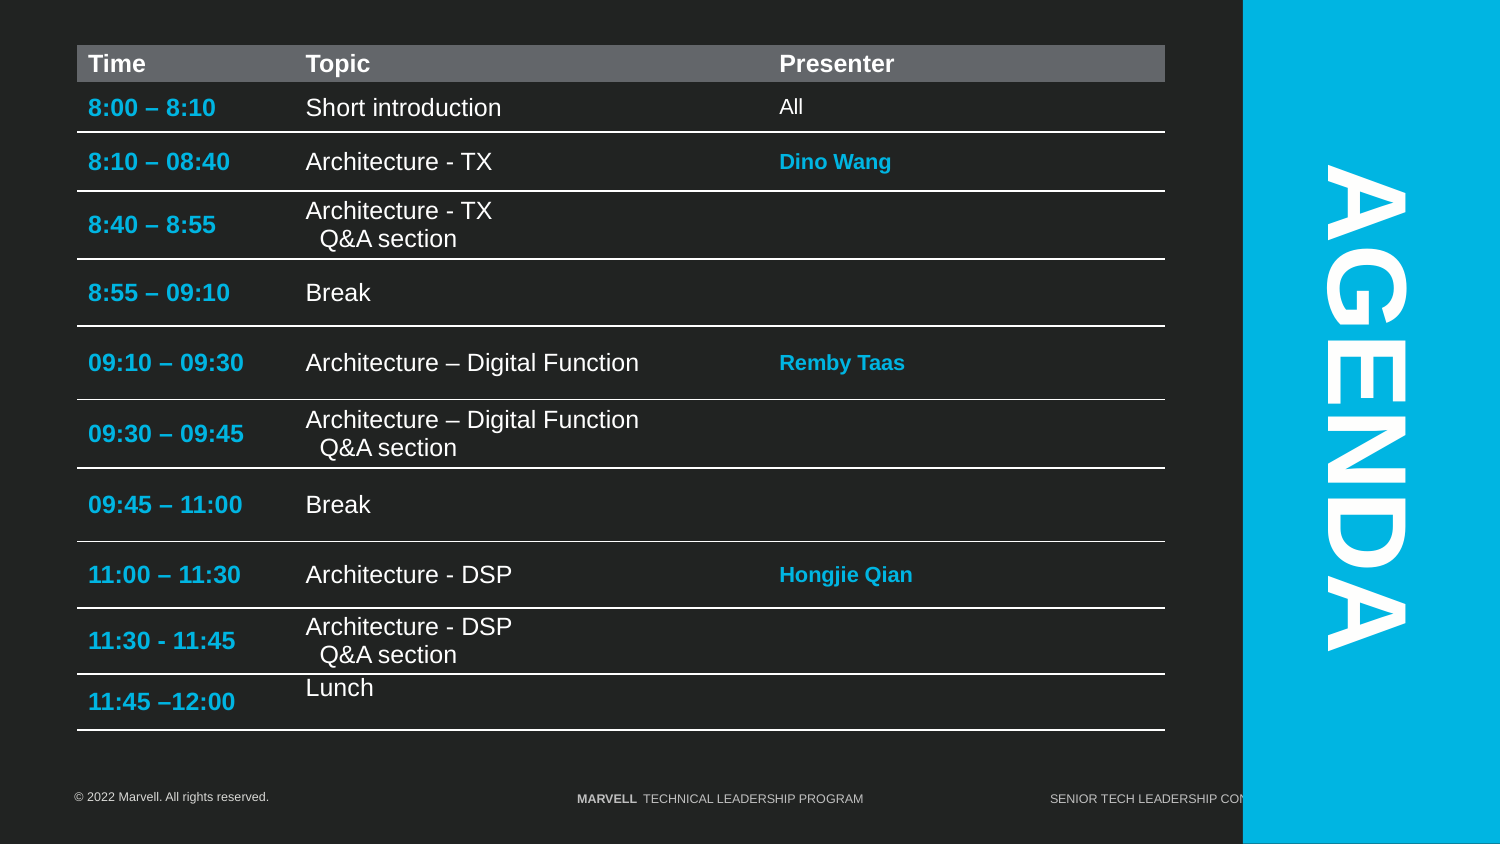

| Time | Topic | Presenter |
| --- | --- | --- |
| 8:00 – 8:10 | Short introduction | All |
| 8:10 – 08:40 | Architecture - TX | Dino Wang |
| 8:40 – 8:55 | Architecture - TX Q&A section |  |
| 8:55 – 09:10 | Break |  |
| 09:10 – 09:30 | Architecture – Digital Function | Remby Taas |
| 09:30 – 09:45 | Architecture – Digital Function Q&A section |  |
| 09:45 – 11:00 | Break |  |
| 11:00 – 11:30 | Architecture - DSP | Hongjie Qian |
| 11:30 - 11:45 | Architecture - DSP Q&A section |  |
| 11:45 –12:00 | Lunch |  |
AGENDA